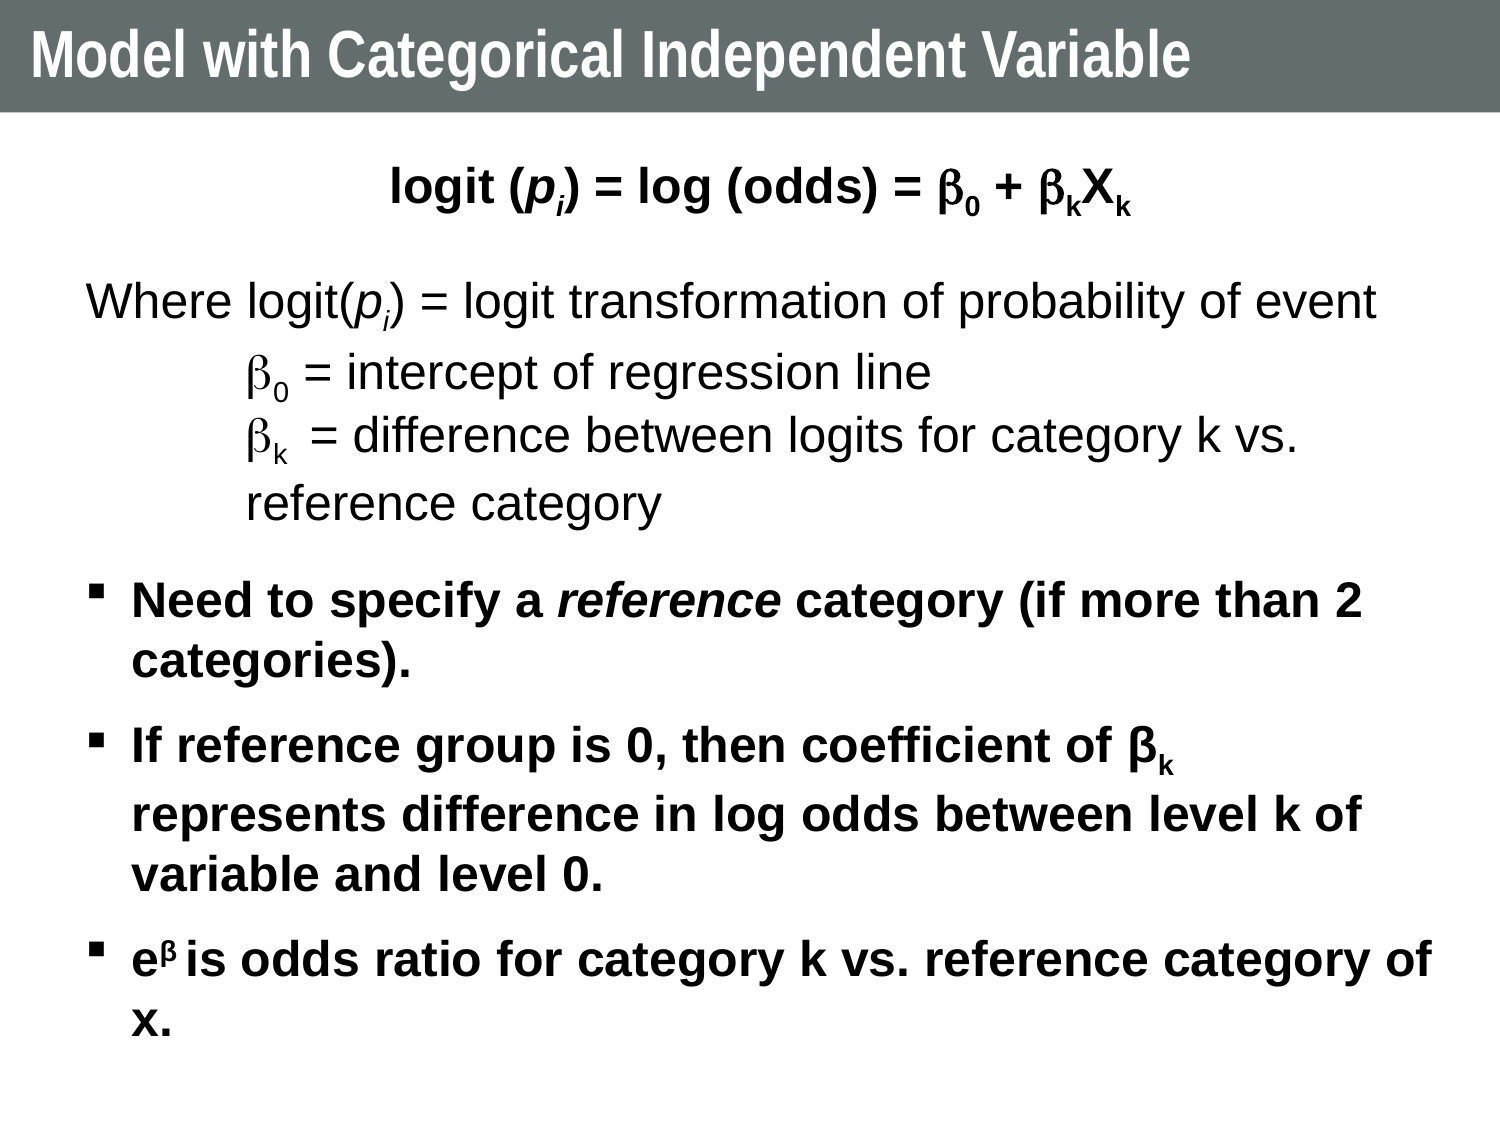

# Model with Categorical Independent Variable
logit (pi) = log (odds) = β0 + βkXk
Where logit(pi) = logit transformation of probability of event
β0 = intercept of regression line
βk  = difference between logits for category k vs. reference category
Need to specify a reference category (if more than 2 categories).
If reference group is 0, then coefficient of βk represents difference in log odds between level k of variable and level 0.
eβ is odds ratio for category k vs. reference category of x.